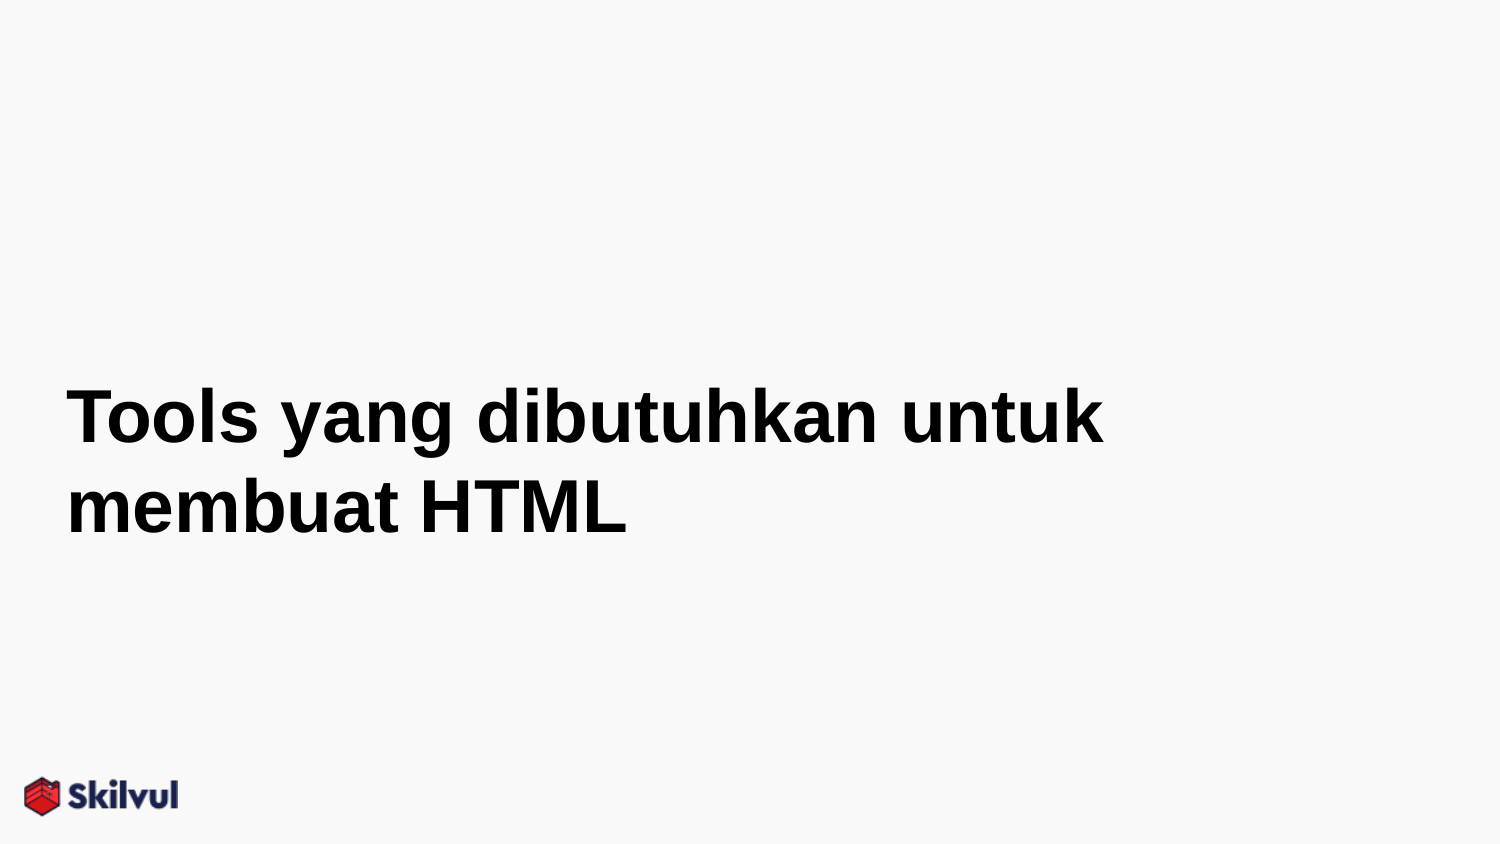

# Tools yang dibutuhkan untuk membuat HTML